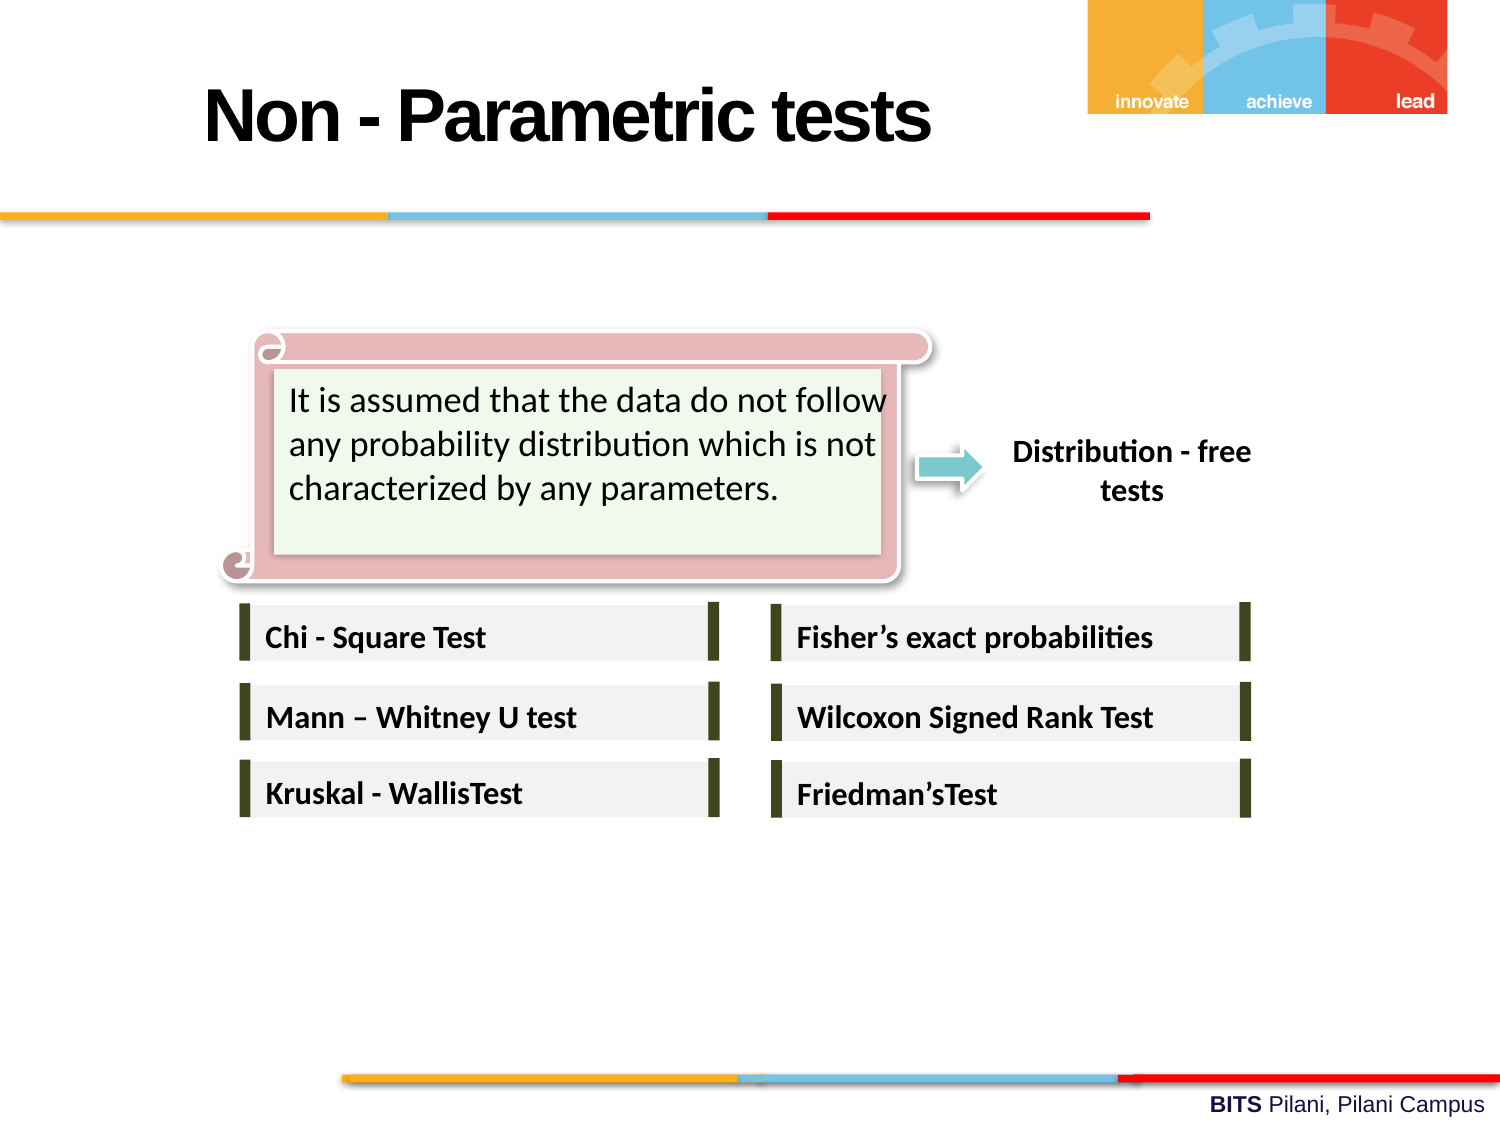

Non - Parametric tests

It is assumed that the data do not follow any probability distribution which is not characterized by any parameters.
Distribution - free tests

Chi - Square Test

Fisher’s exact probabilities

Mann – Whitney U test

Wilcoxon Signed Rank Test

Kruskal - WallisTest

Friedman’sTest